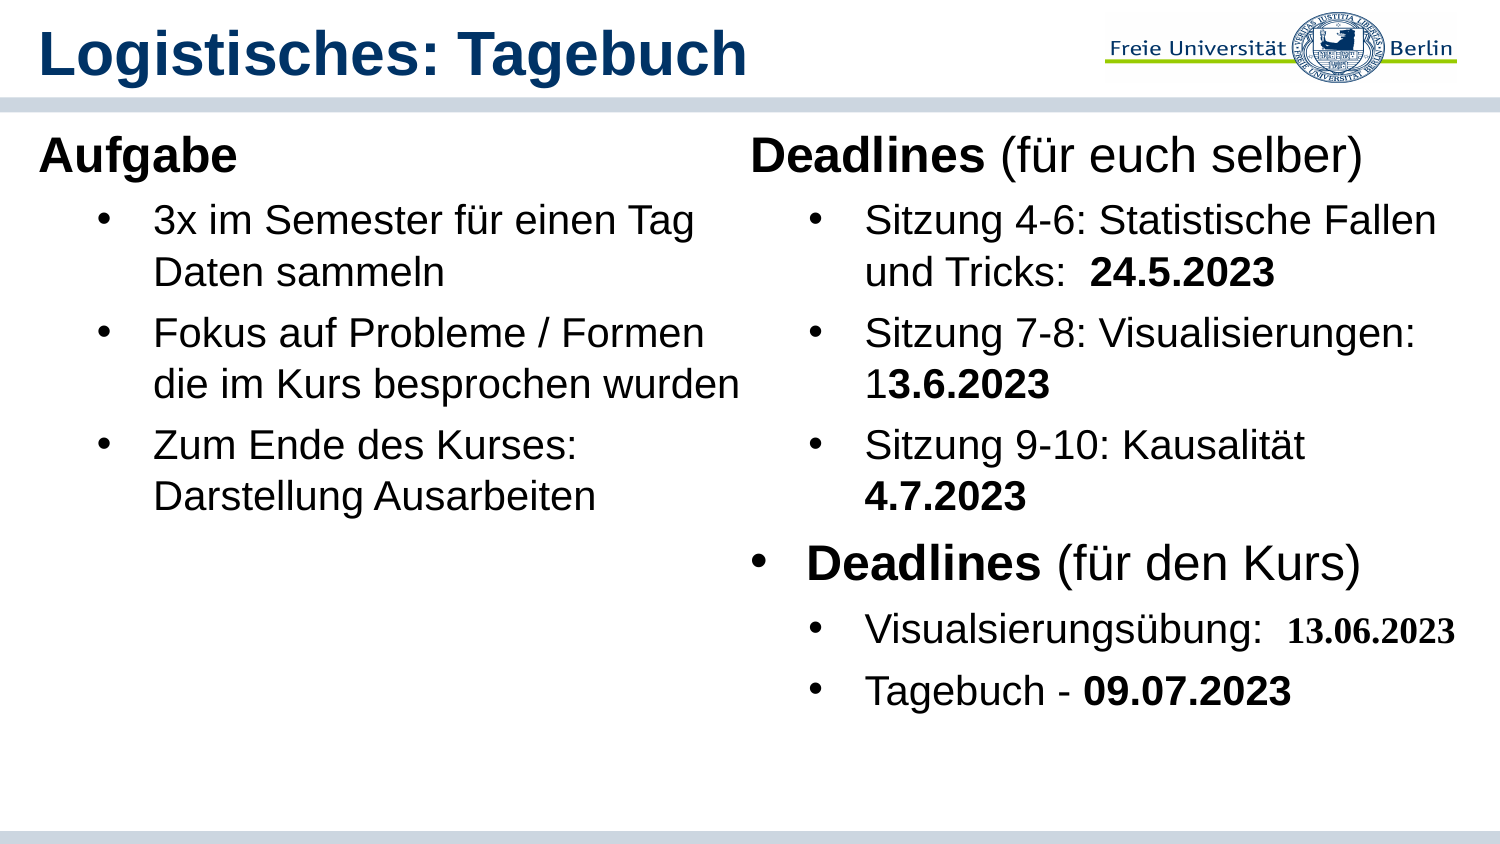

# Logistisches: Tagebuch
Aufgabe
3x im Semester für einen Tag Daten sammeln
Fokus auf Probleme / Formen die im Kurs besprochen wurden
Zum Ende des Kurses: Darstellung Ausarbeiten
Deadlines (für euch selber)
Sitzung 4-6: Statistische Fallen und Tricks:  24.5.2023
Sitzung 7-8: Visualisierungen: 13.6.2023
Sitzung 9-10: Kausalität  4.7.2023
Deadlines (für den Kurs)
Visualsierungsübung:  13.06.2023
Tagebuch - 09.07.2023